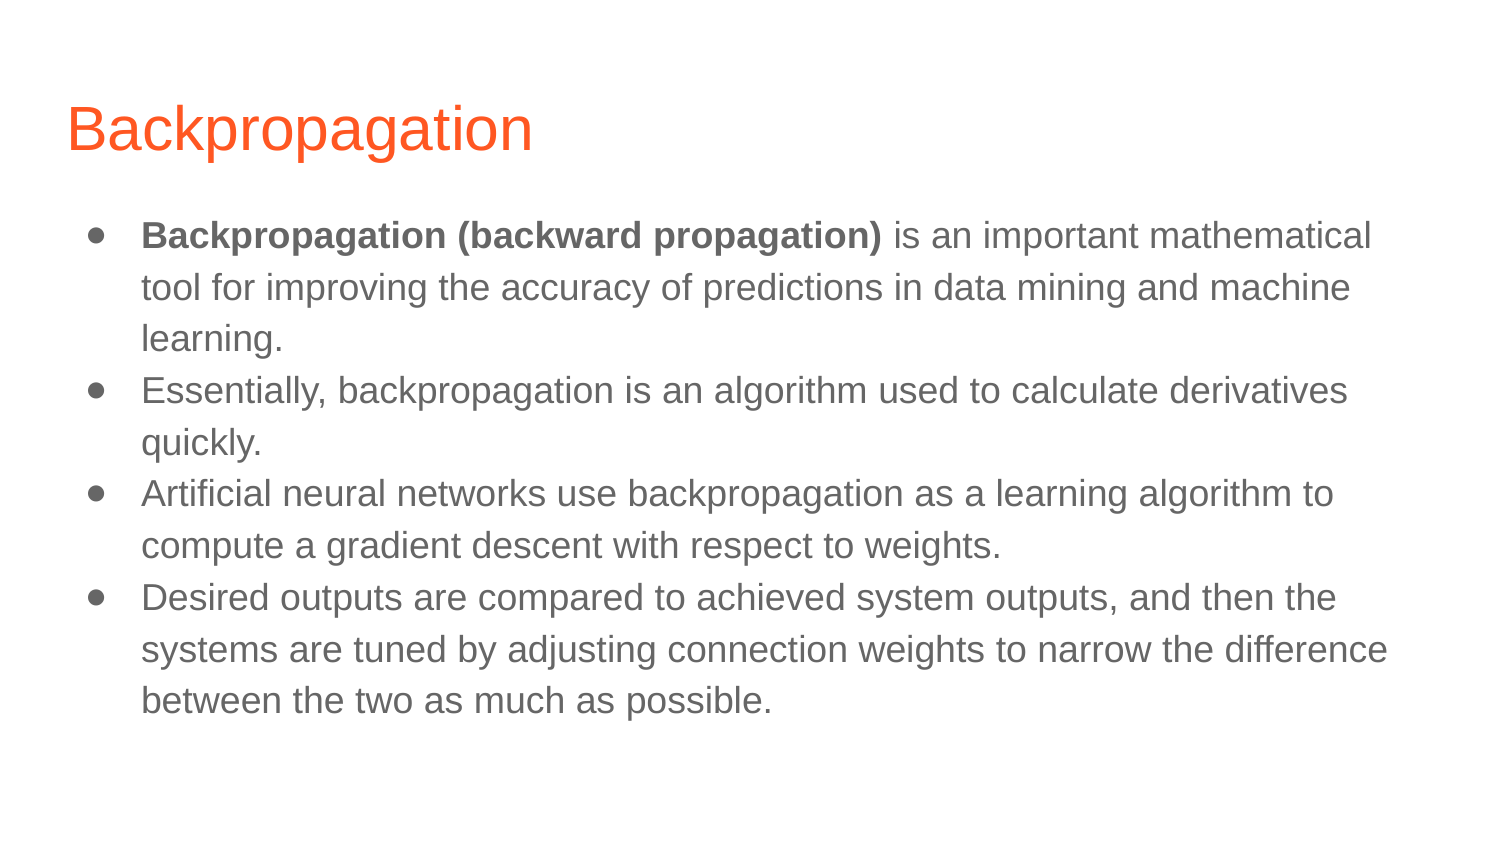

# Backpropagation
Backpropagation (backward propagation) is an important mathematical tool for improving the accuracy of predictions in data mining and machine learning.
Essentially, backpropagation is an algorithm used to calculate derivatives quickly.
Artificial neural networks use backpropagation as a learning algorithm to compute a gradient descent with respect to weights.
Desired outputs are compared to achieved system outputs, and then the systems are tuned by adjusting connection weights to narrow the difference between the two as much as possible.